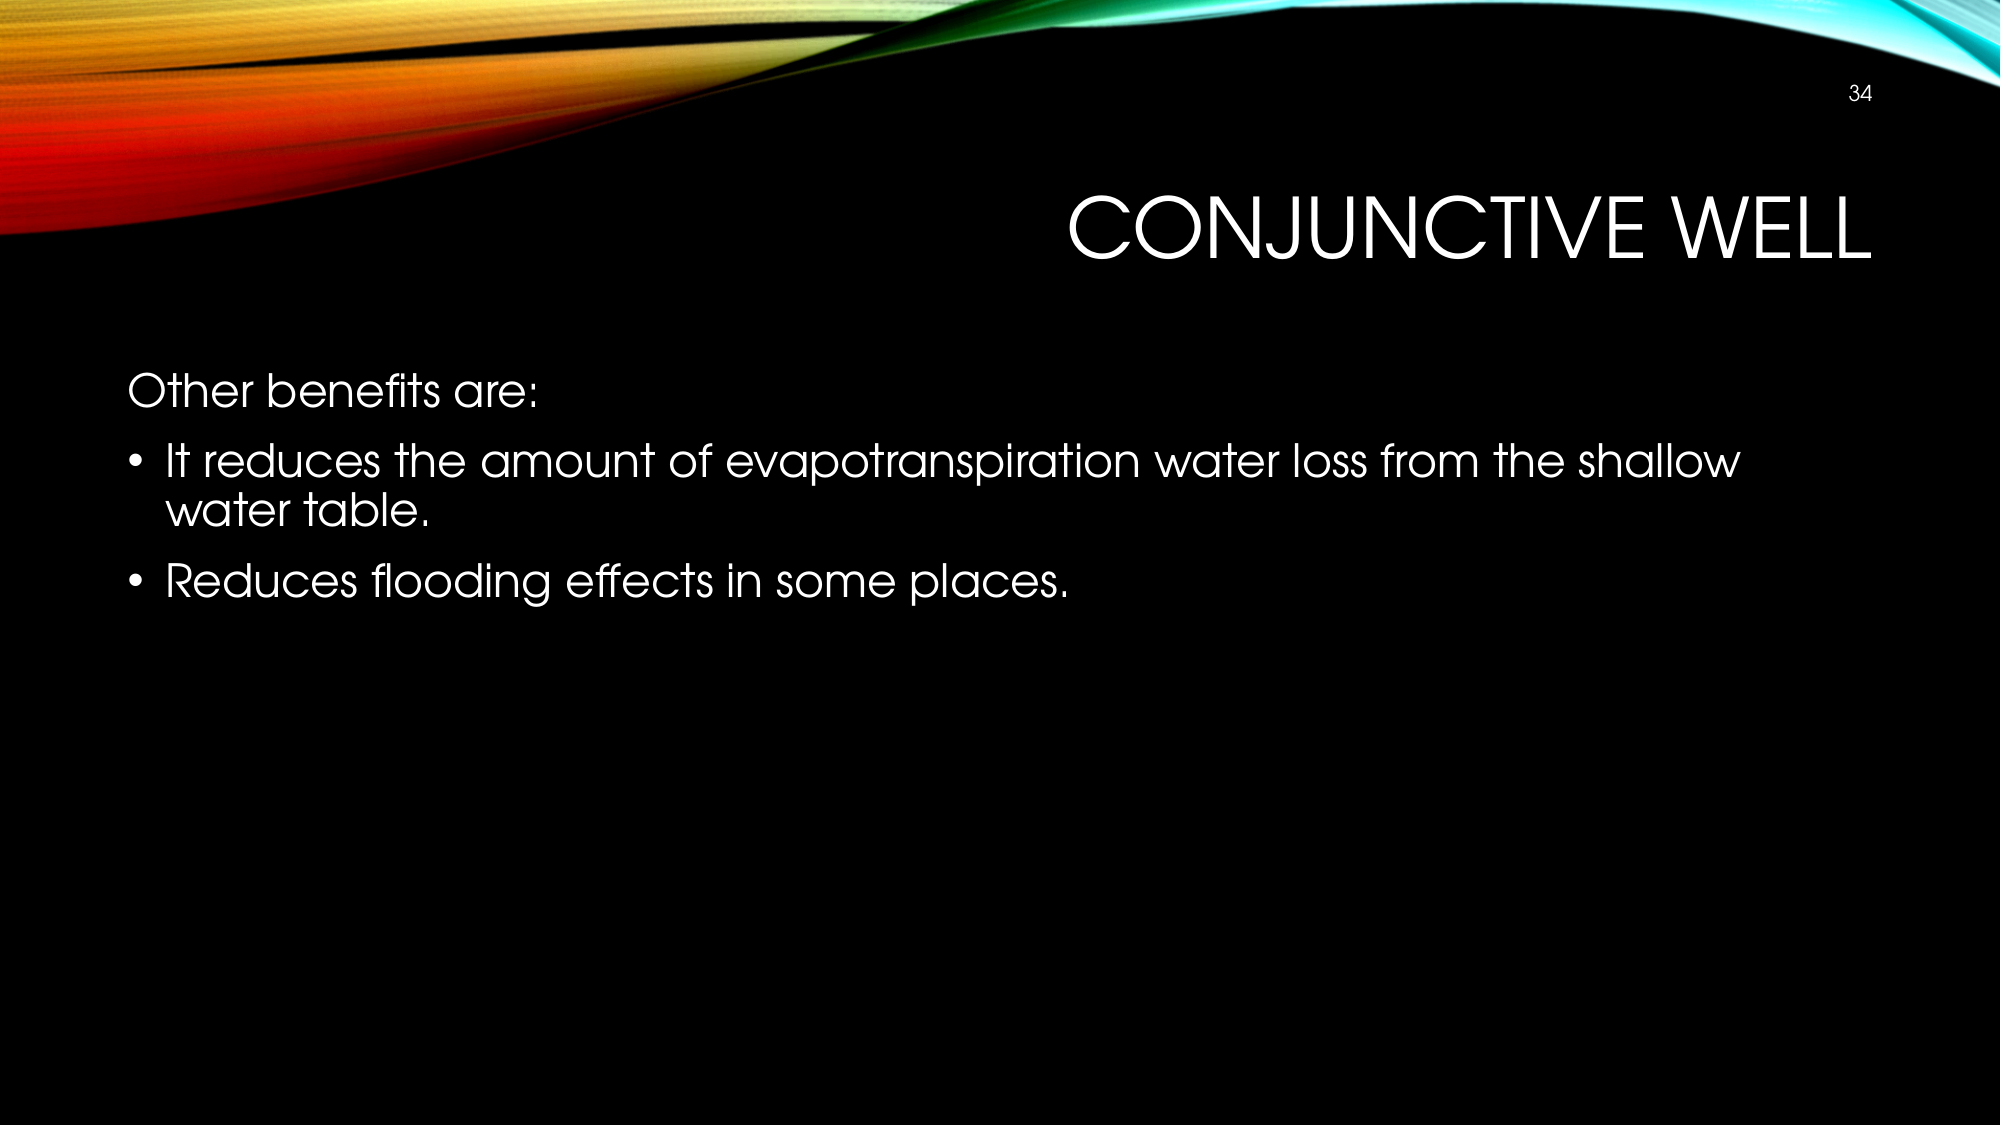

34
# Conjunctive well
Other benefits are:
It reduces the amount of evapotranspiration water loss from the shallow water table.
Reduces flooding effects in some places.